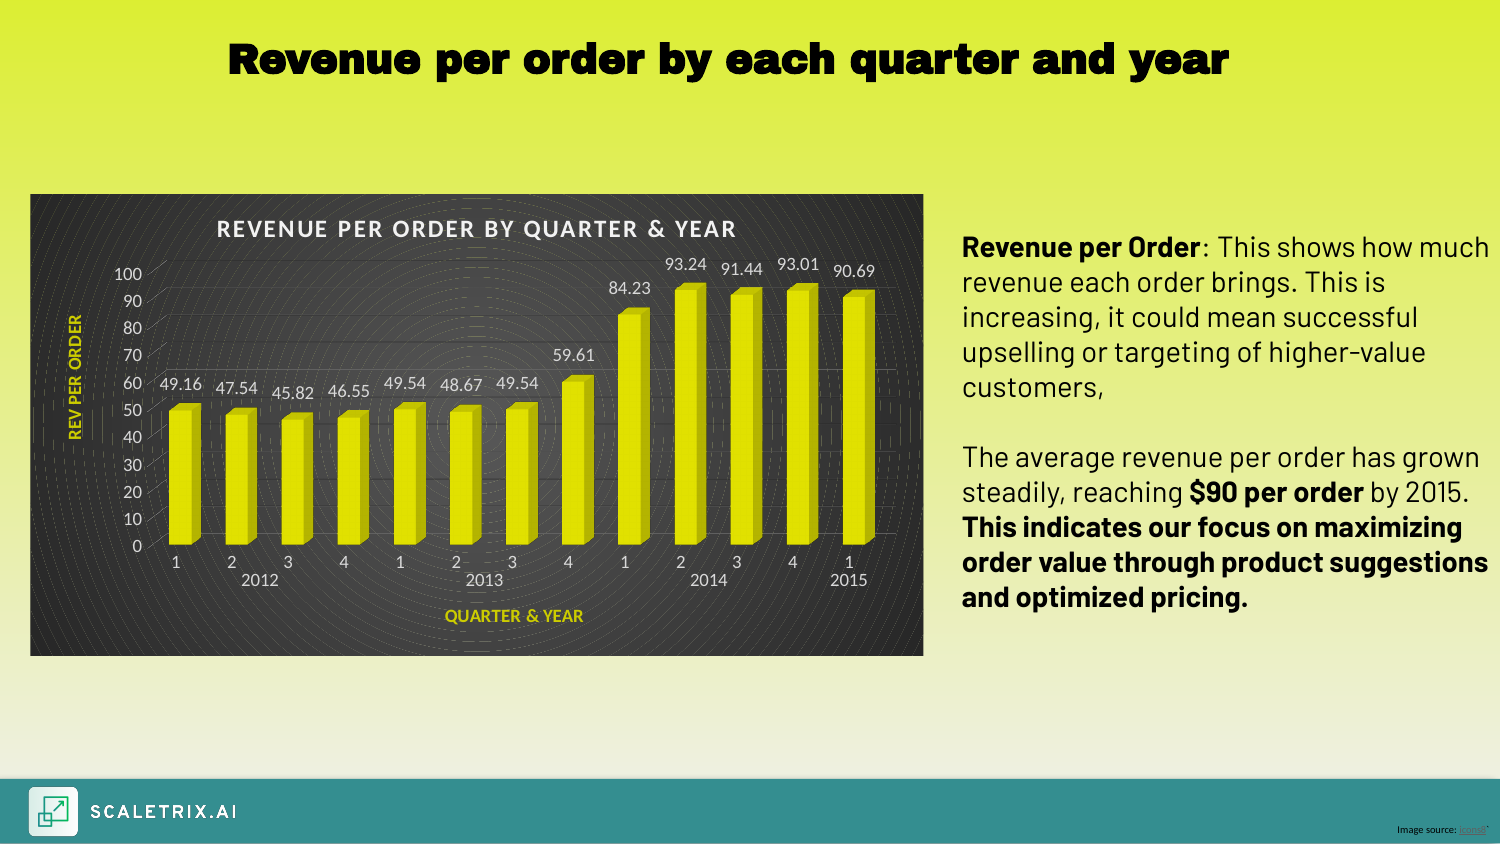

Revenue per order by each quarter and year

Revenue per Order: This shows how much revenue each order brings. This is increasing, it could mean successful upselling or targeting of higher-value customers,

The average revenue per order has grown steadily, reaching $90 per order by 2015. This indicates our focus on maximizing order value through product suggestions and optimized pricing.

[unsupported chart]

Image source: icons8`